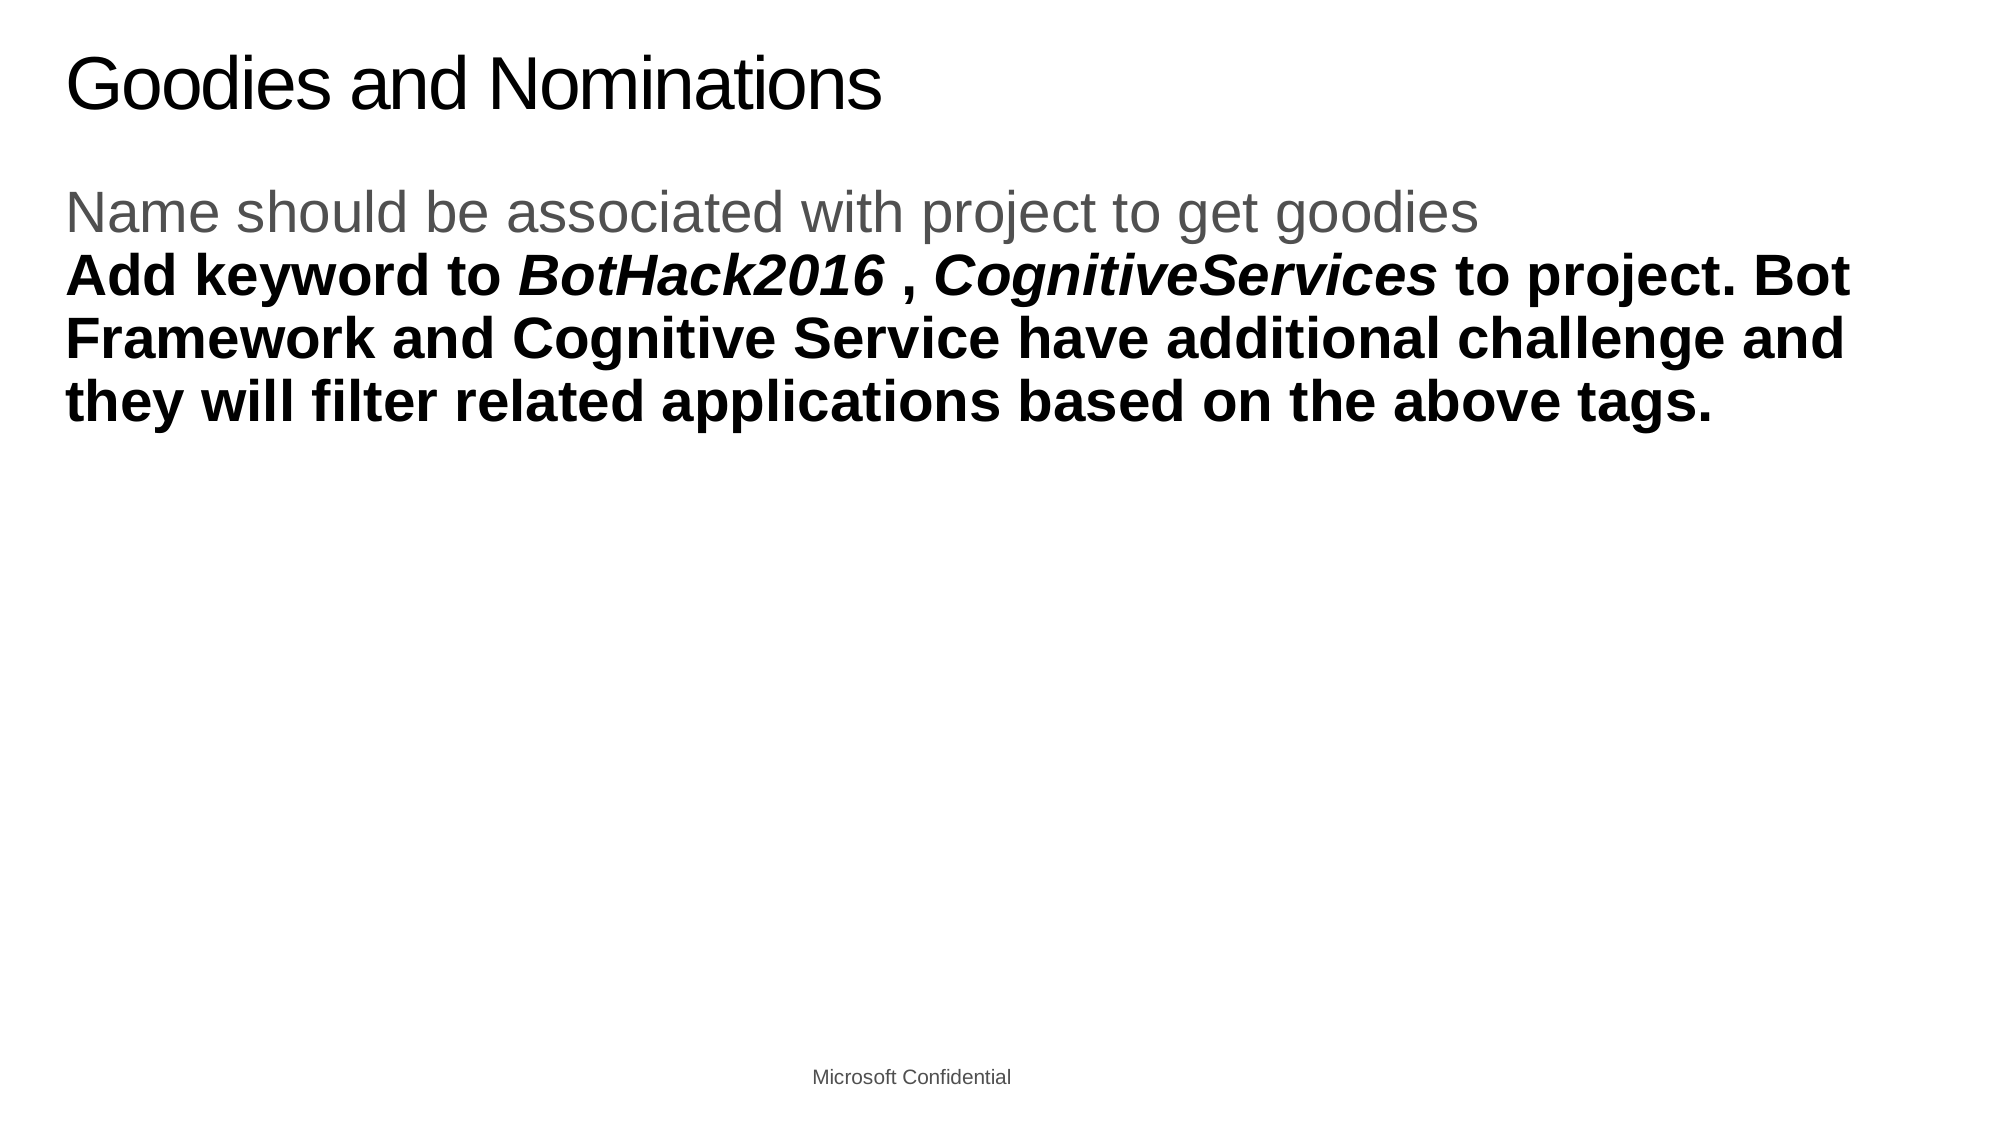

# Goodies and Nominations
Name should be associated with project to get goodies
Add keyword to BotHack2016 , CognitiveServices to project. Bot Framework and Cognitive Service have additional challenge and they will filter related applications based on the above tags.
Microsoft Confidential